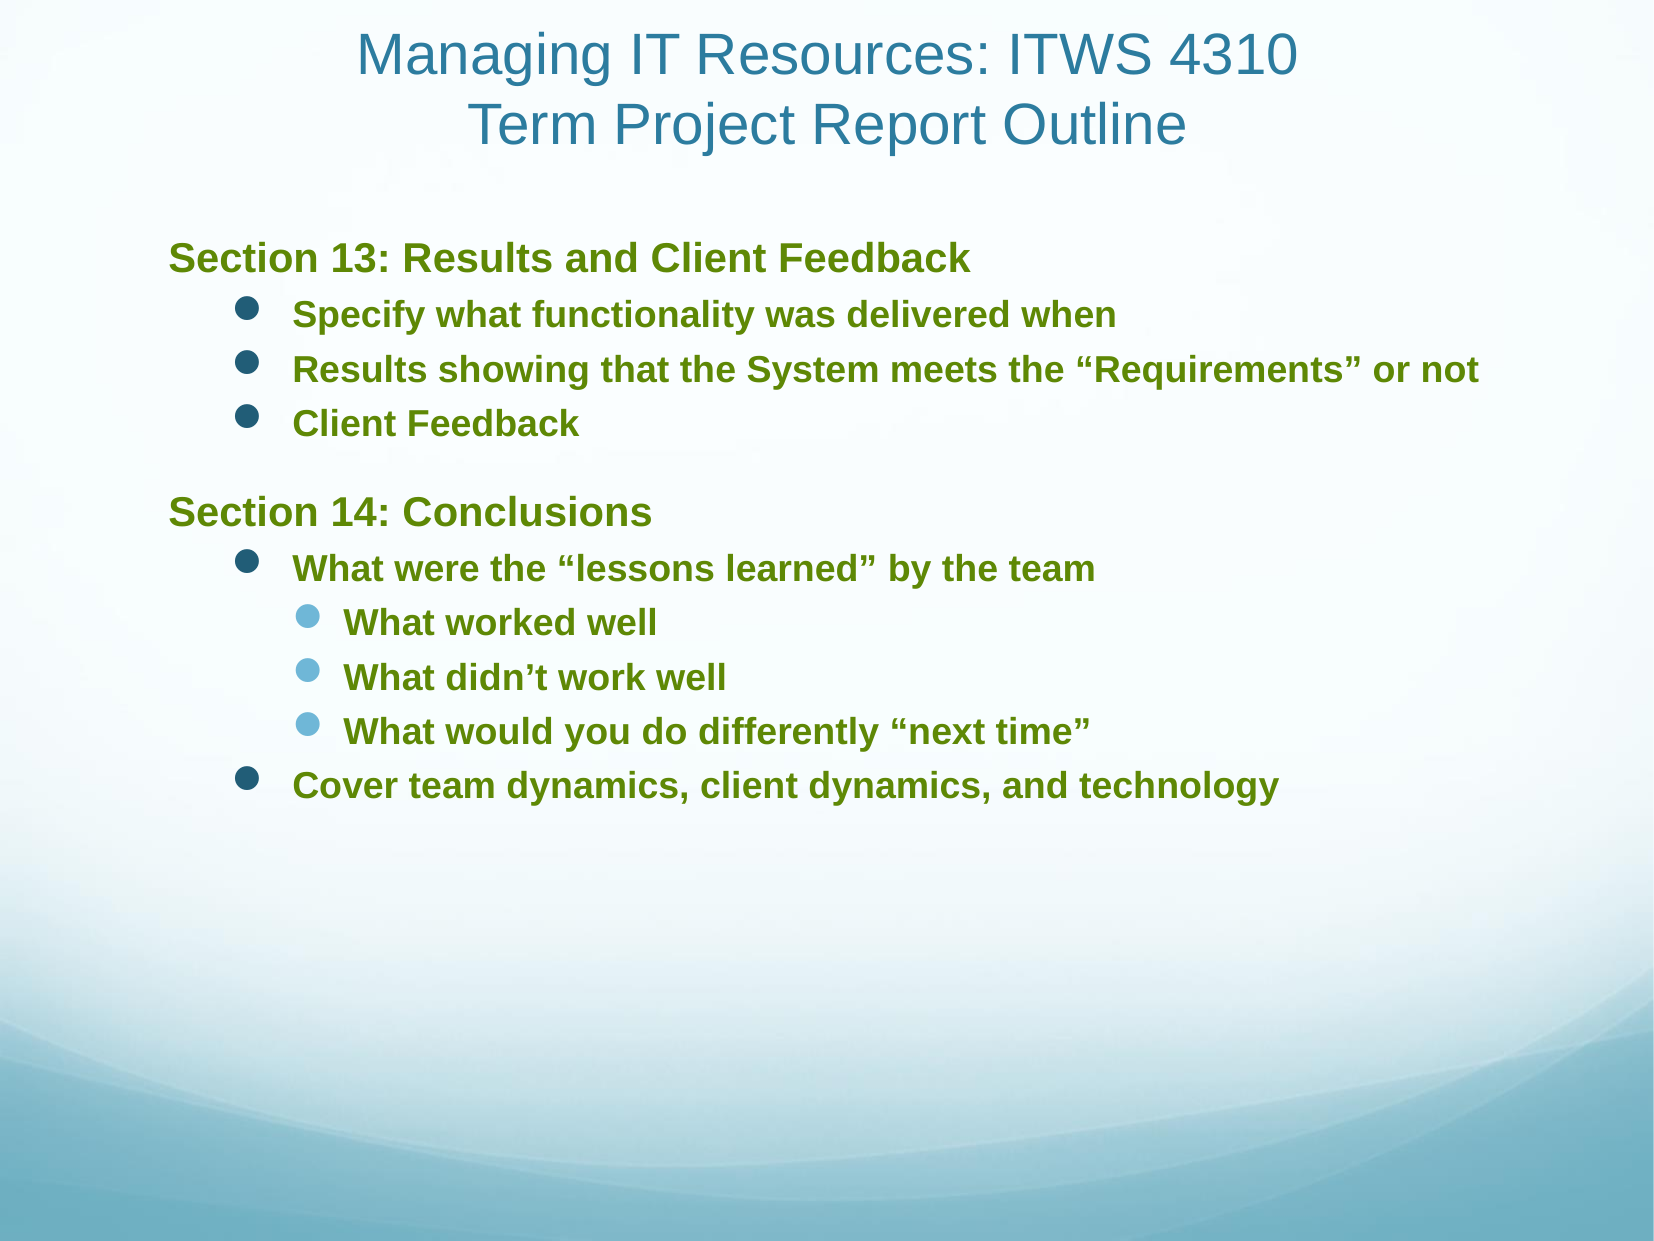

# Managing IT Resources: ITWS 4310 Term Project Report Outline
Section 13: Results and Client Feedback
Specify what functionality was delivered when
Results showing that the System meets the “Requirements” or not
Client Feedback
Section 14: Conclusions
What were the “lessons learned” by the team
What worked well
What didn’t work well
What would you do differently “next time”
Cover team dynamics, client dynamics, and technology